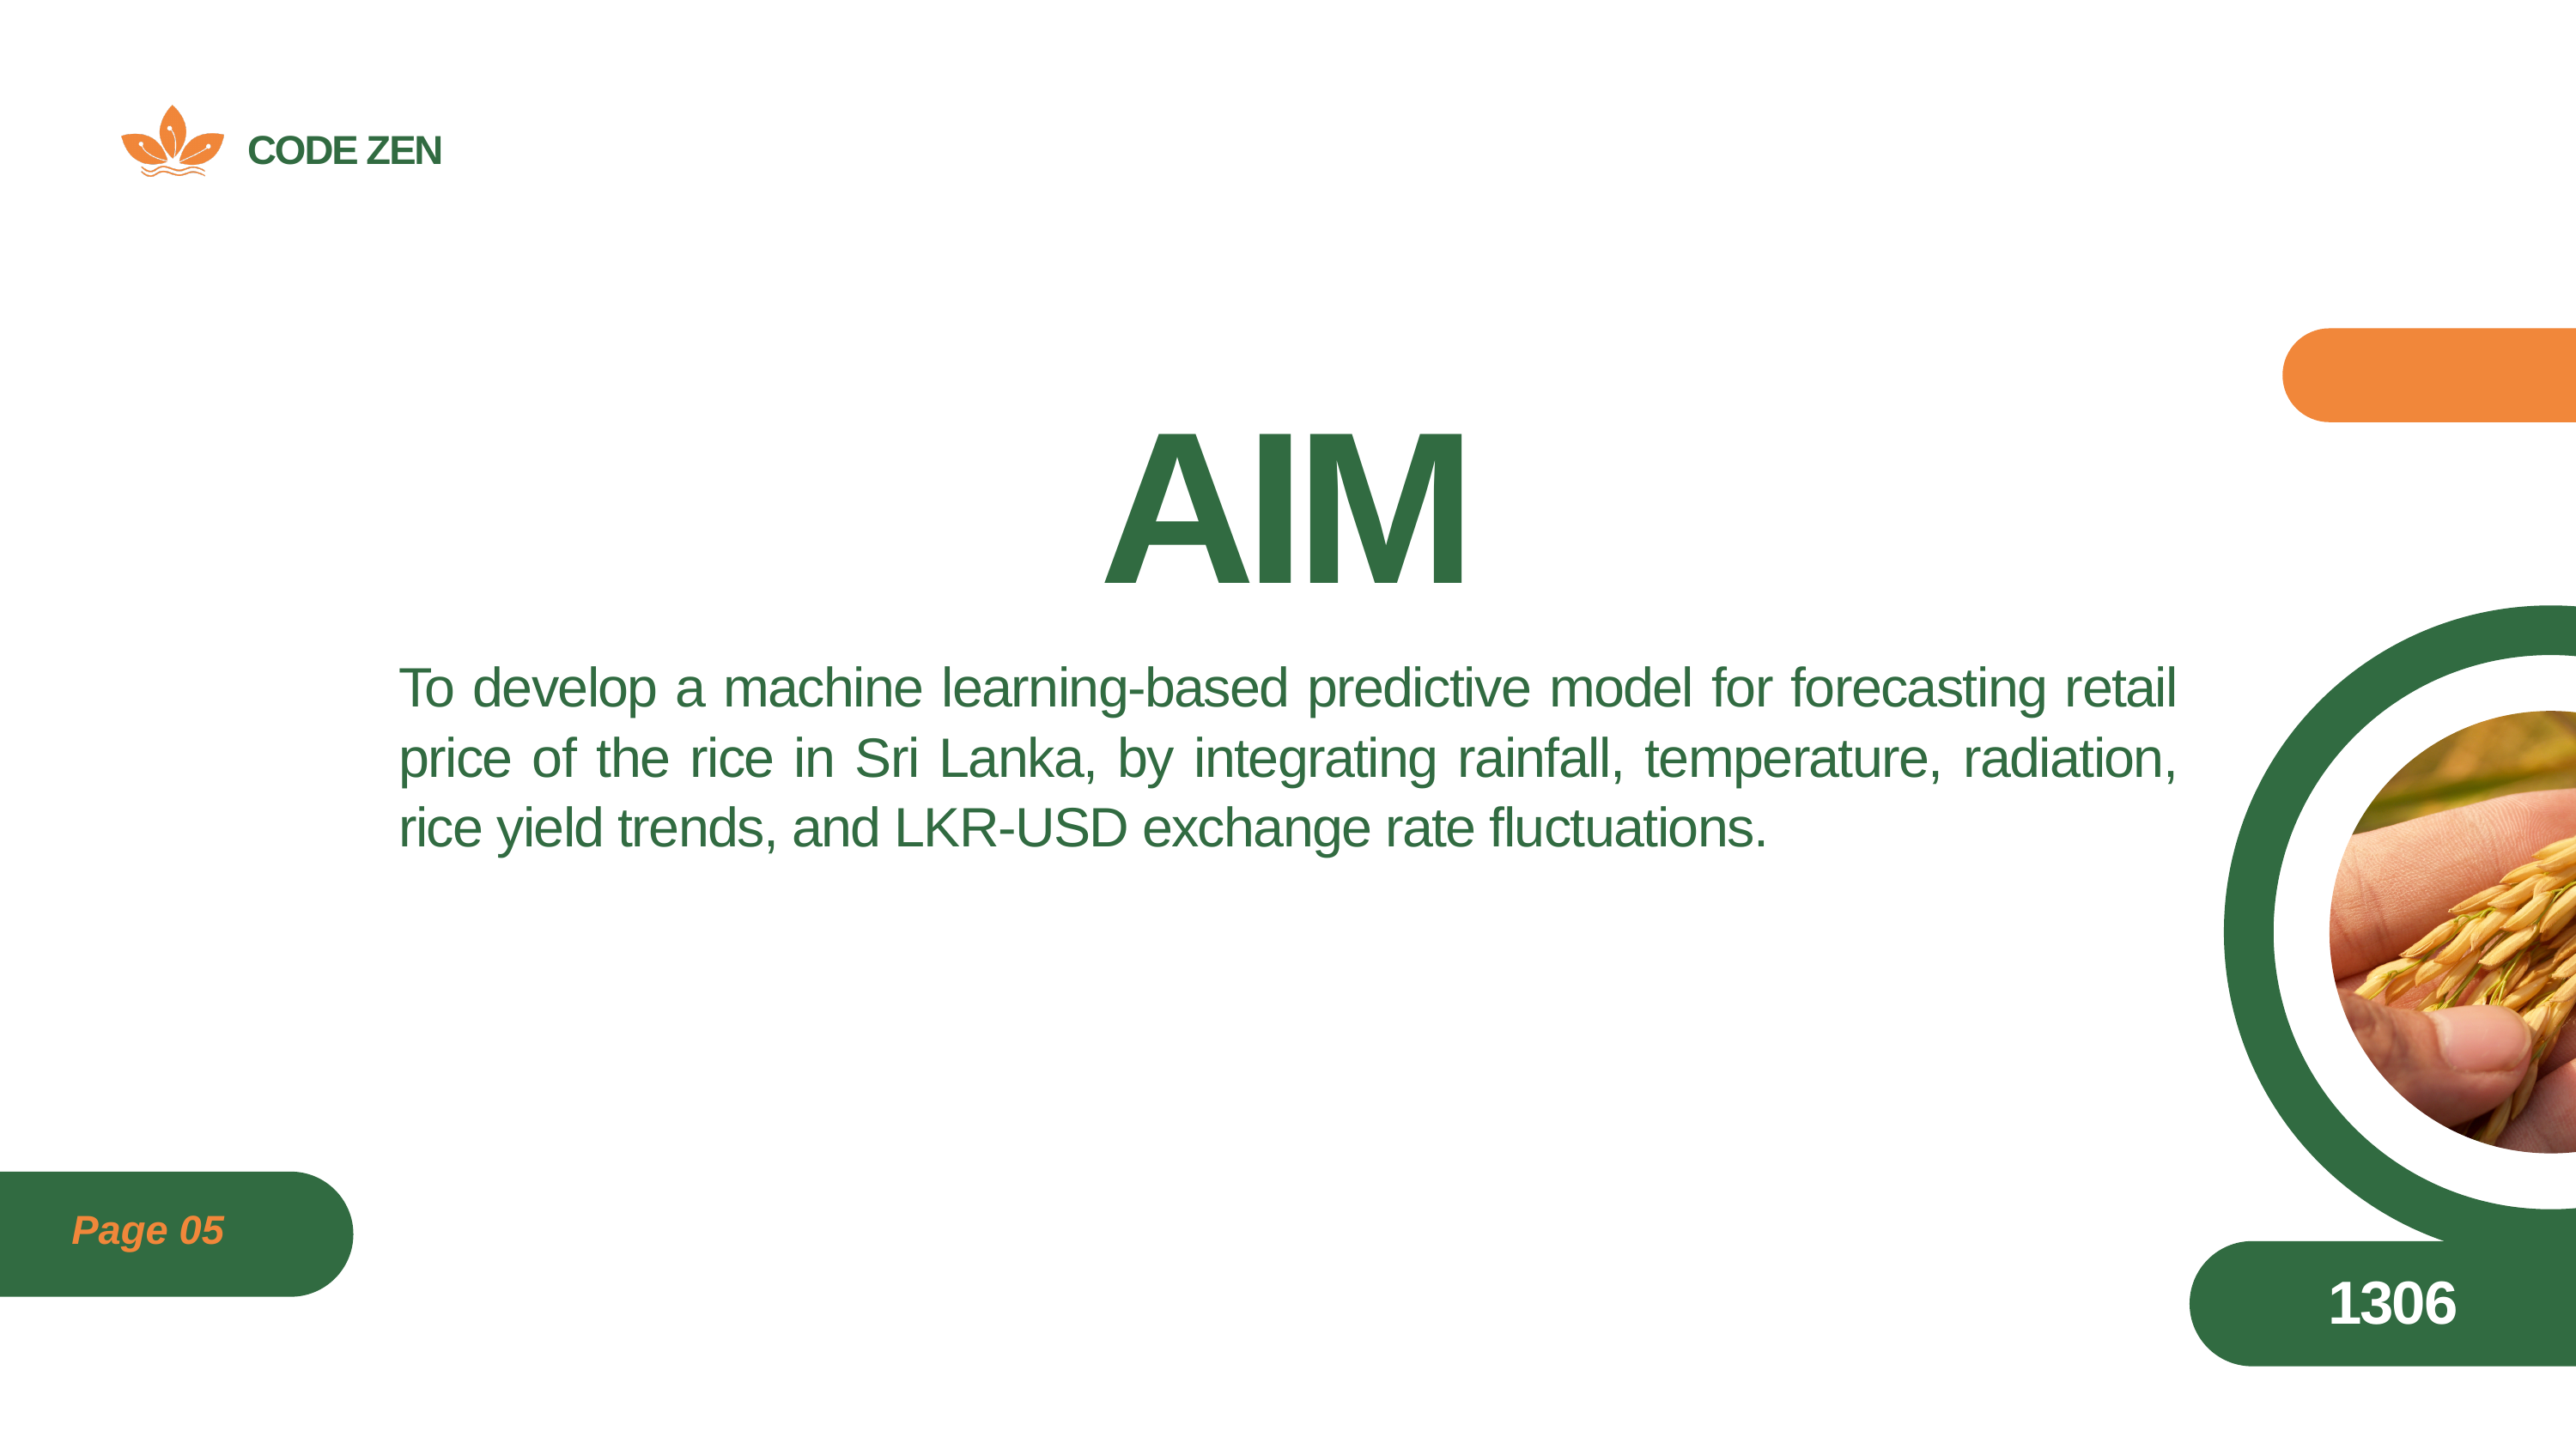

CODE ZEN
AIM

To develop a machine learning-based predictive model for forecasting retail price of the rice in Sri Lanka, by integrating rainfall, temperature, radiation, rice yield trends, and LKR-USD exchange rate fluctuations.

Page 05

1306